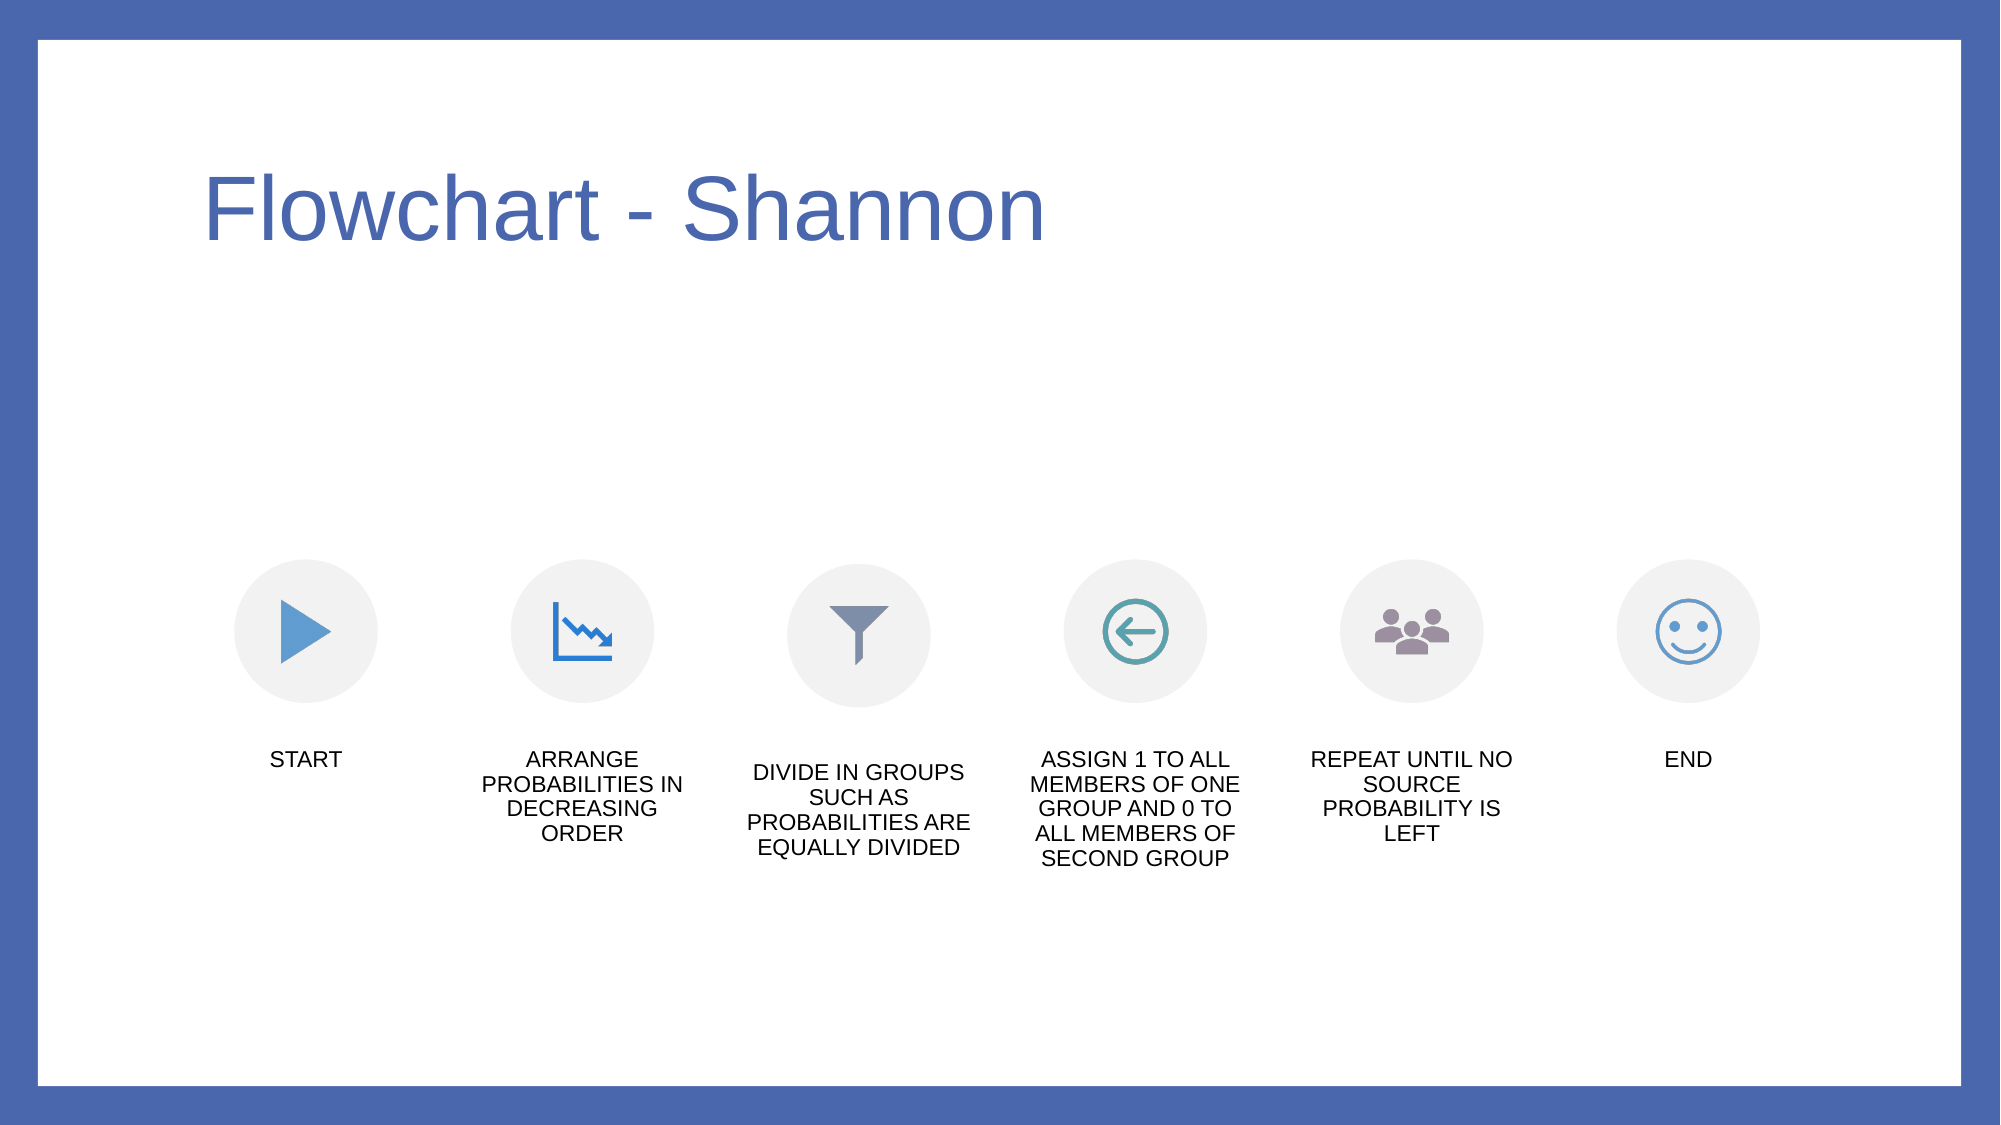

# Flowchart - Shannon
Start
Arrange Probabilities in Decreasing order
Divide in groups such as probabilities are equally divided
Assign 1 to all members of one group and 0 to all members of second group
Repeat until no source probability is left
End